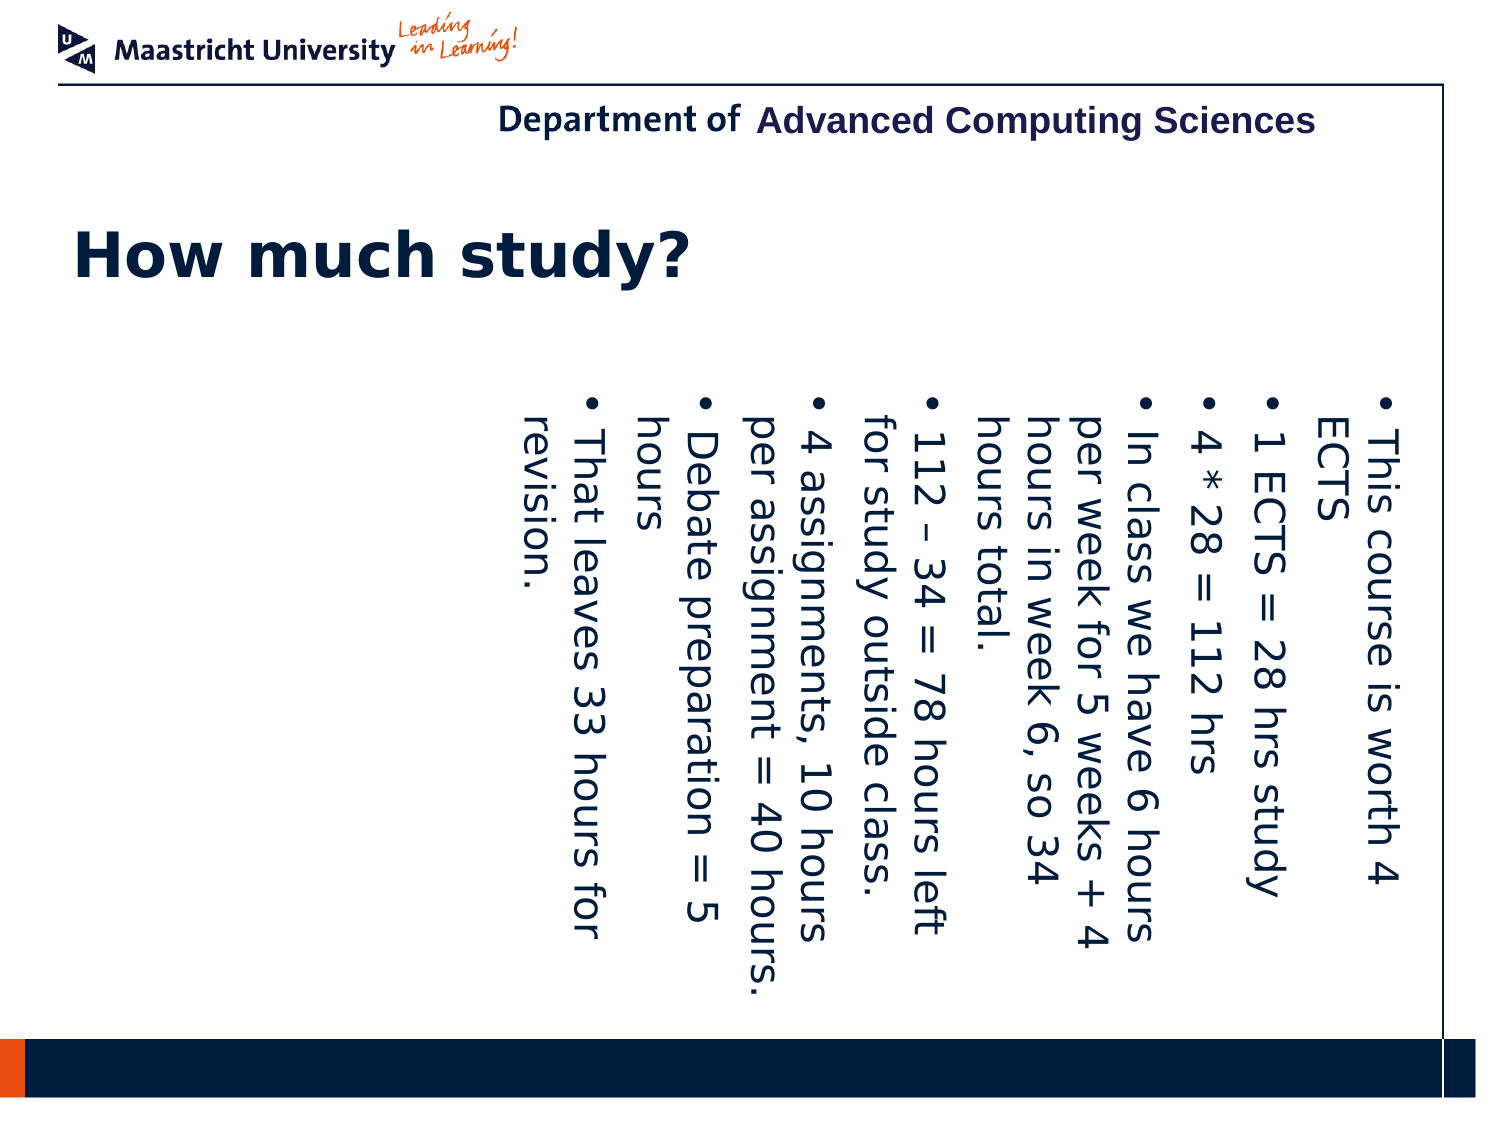

This course is worth 4 ECTS
 1 ECTS = 28 hrs study
 4 * 28 = 112 hrs
 In class we have 6 hours per week for 5 weeks + 4 hours in week 6, so 34 hours total.
 112 – 34 = 78 hours left for study outside class.
 4 assignments, 10 hours per assignment = 40 hours.
 Debate preparation = 5 hours
 That leaves 33 hours for revision.
# How much study?